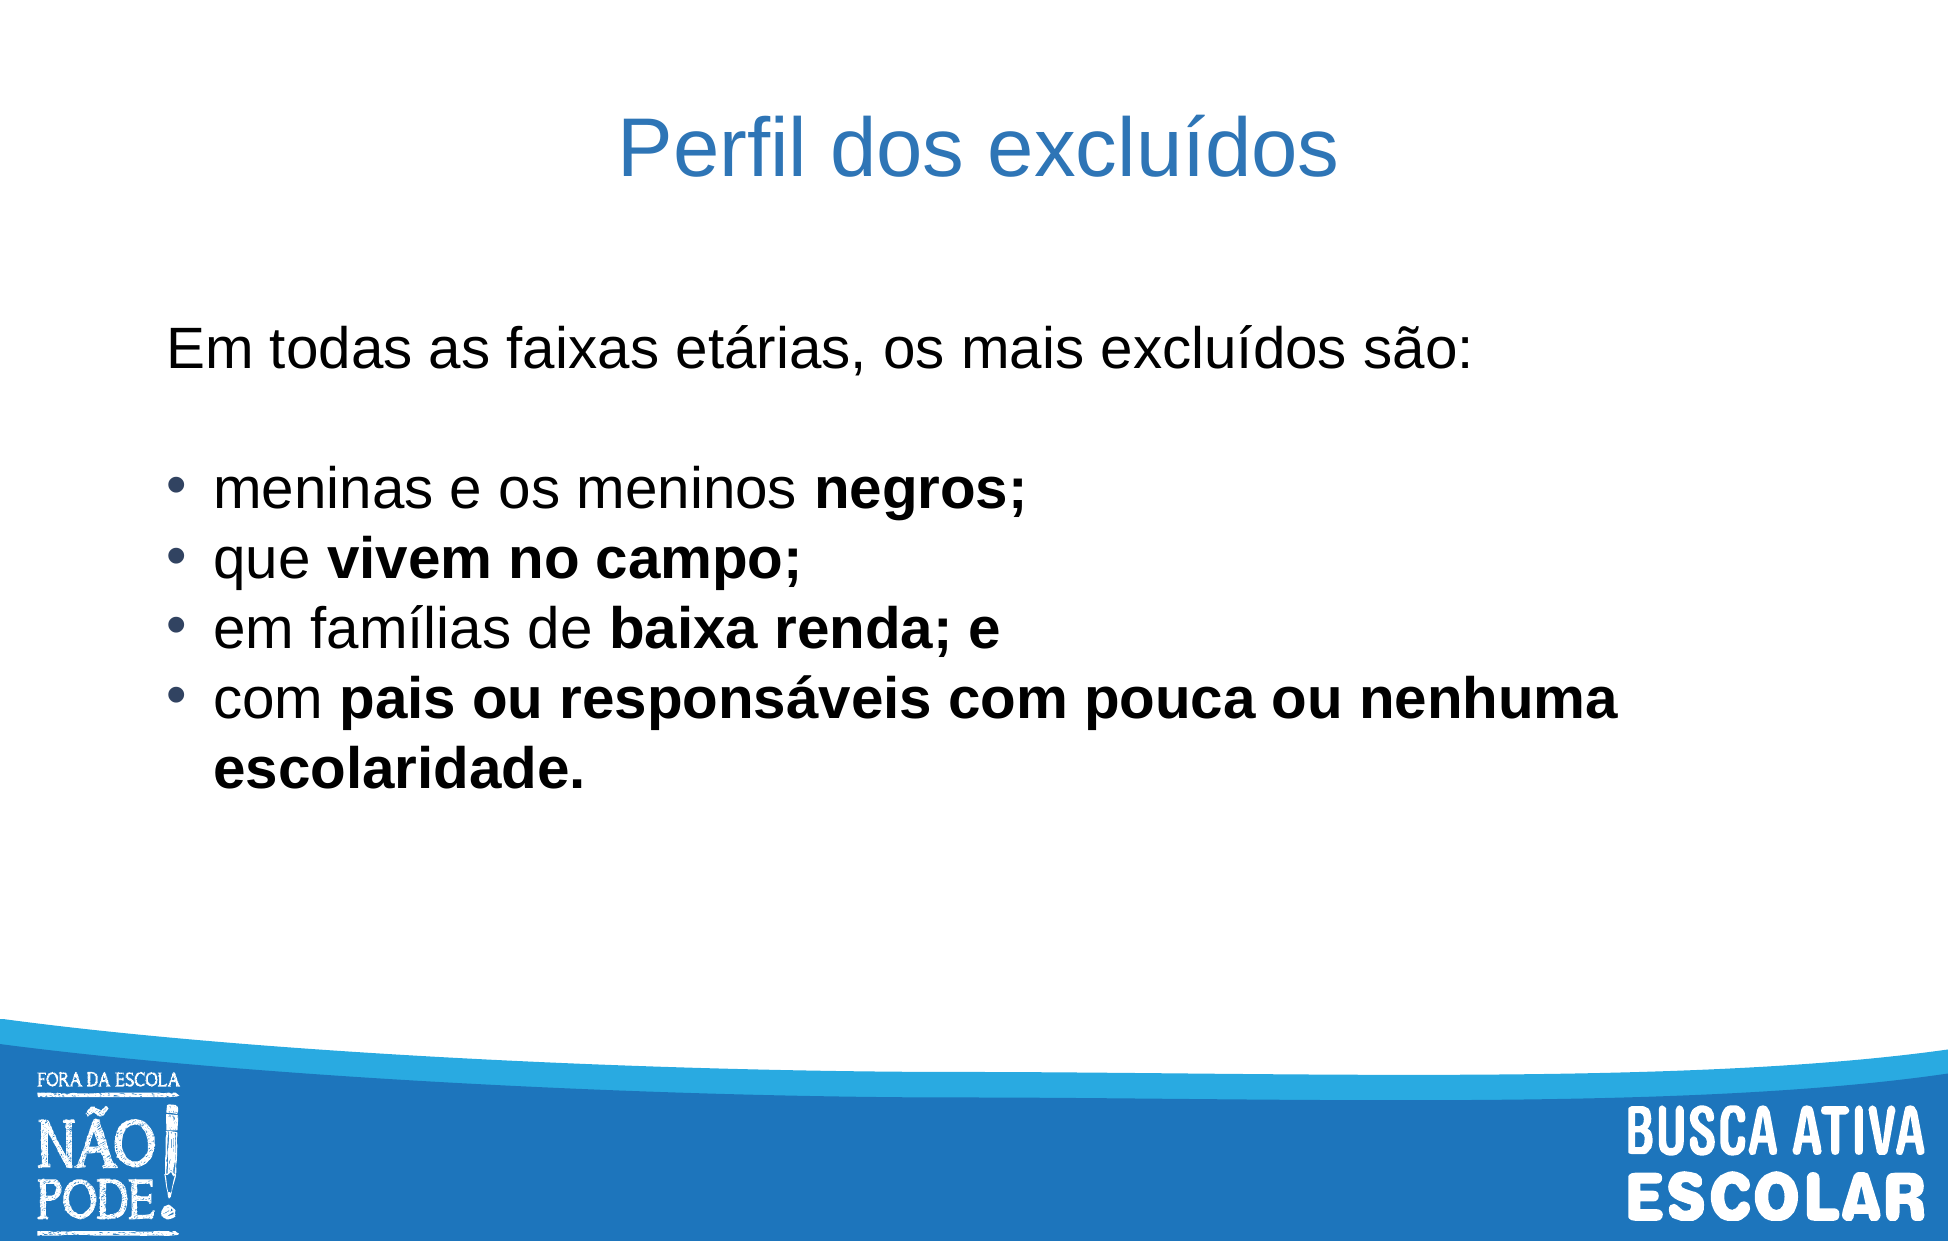

# Perfil dos excluídos
Em todas as faixas etárias, os mais excluídos são:

meninas e os meninos negros;
que vivem no campo;
em famílias de baixa renda; e
com pais ou responsáveis com pouca ou nenhuma escolaridade.